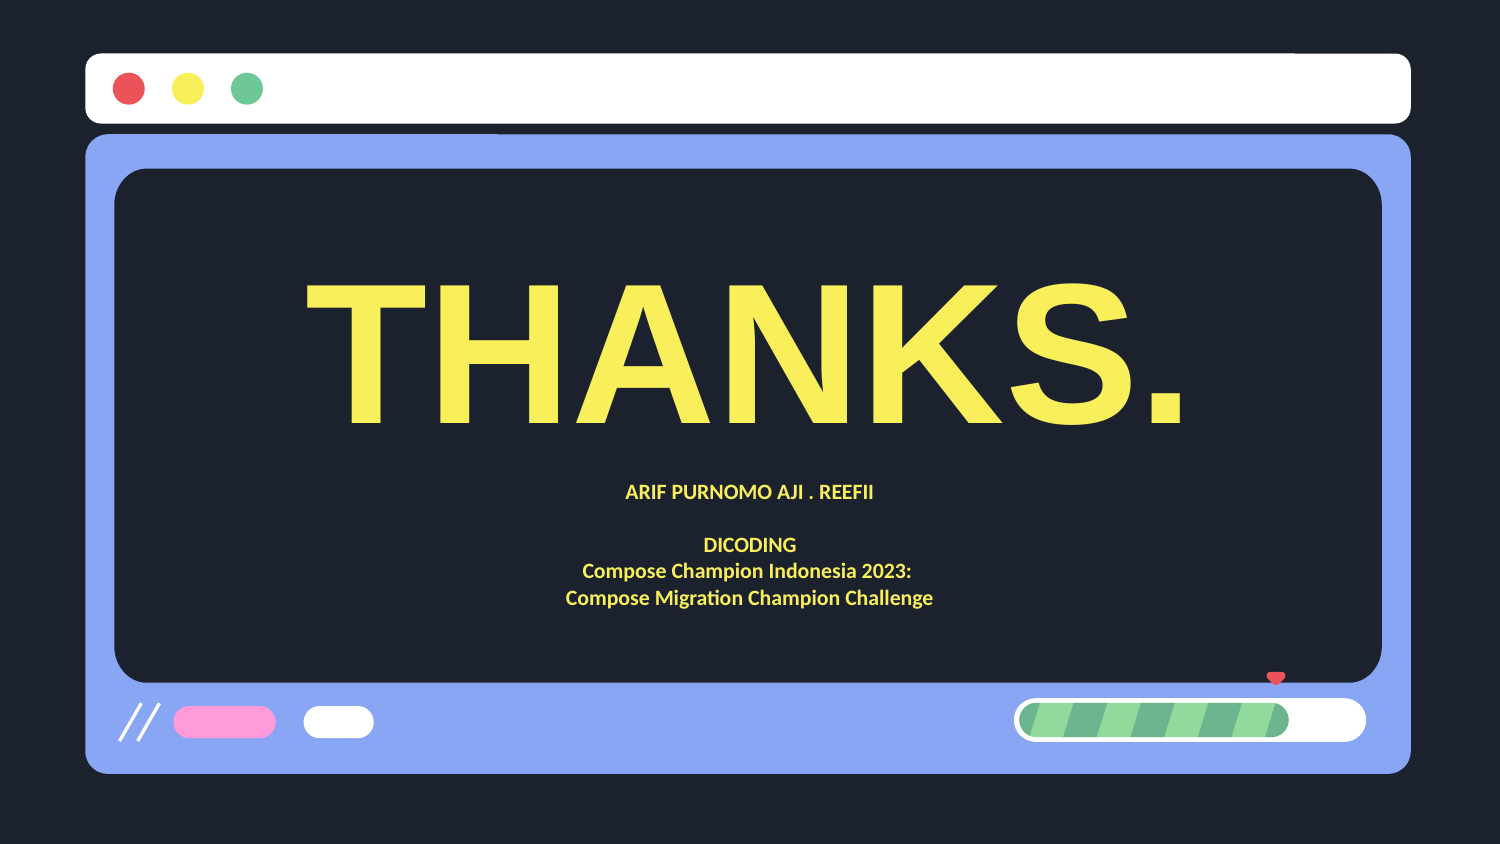

# THANKS.
ARIF PURNOMO AJI . REEFII
DICODING
Compose Champion Indonesia 2023:
Compose Migration Champion Challenge